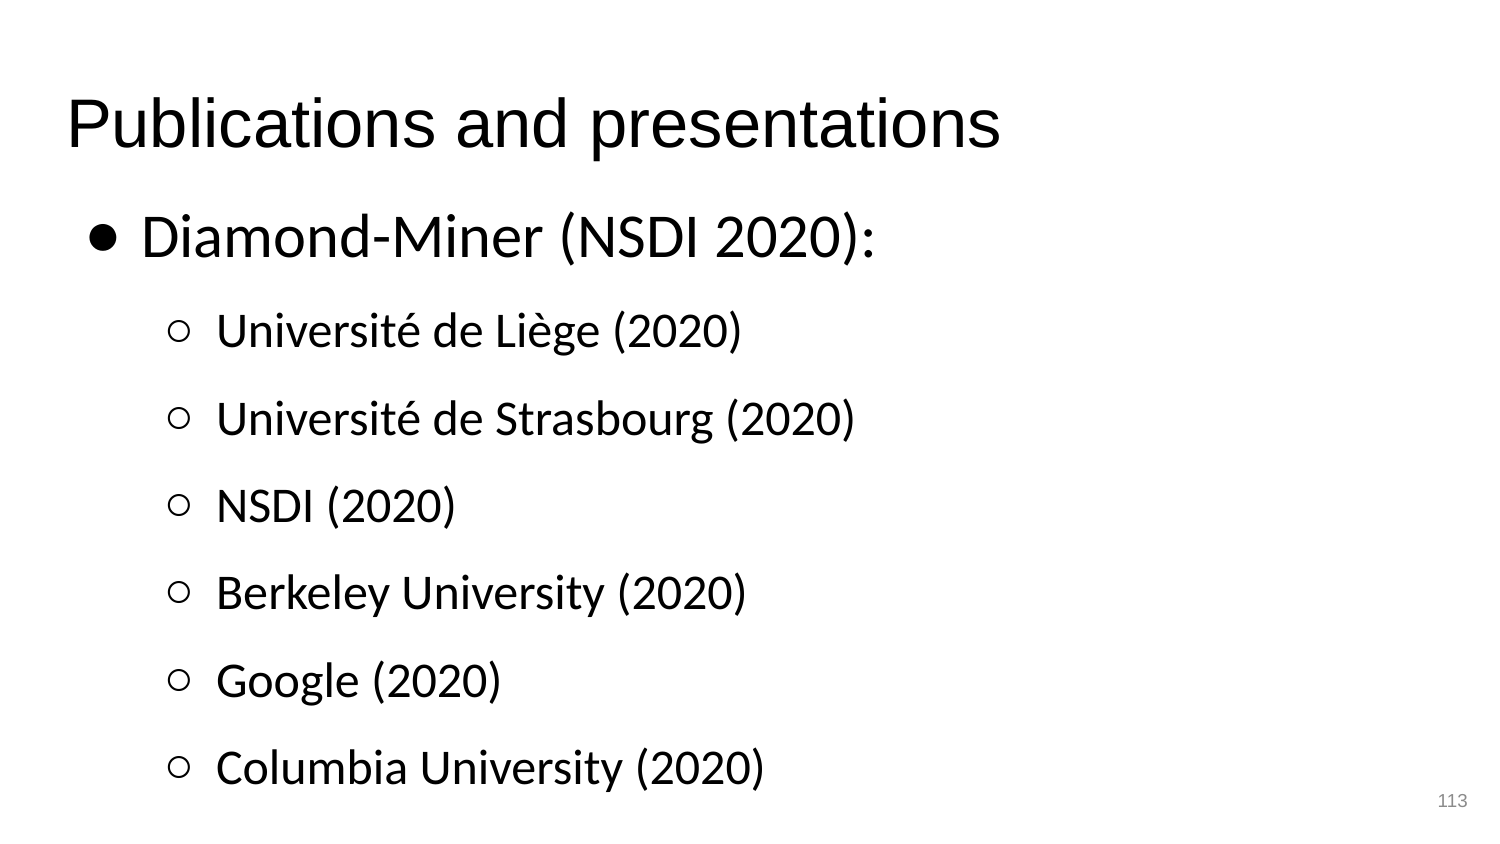

# Publications and presentations
Diamond-Miner (NSDI 2020):
Université de Liège (2020)
Université de Strasbourg (2020)
NSDI (2020)
Berkeley University (2020)
Google (2020)
Columbia University (2020)
113